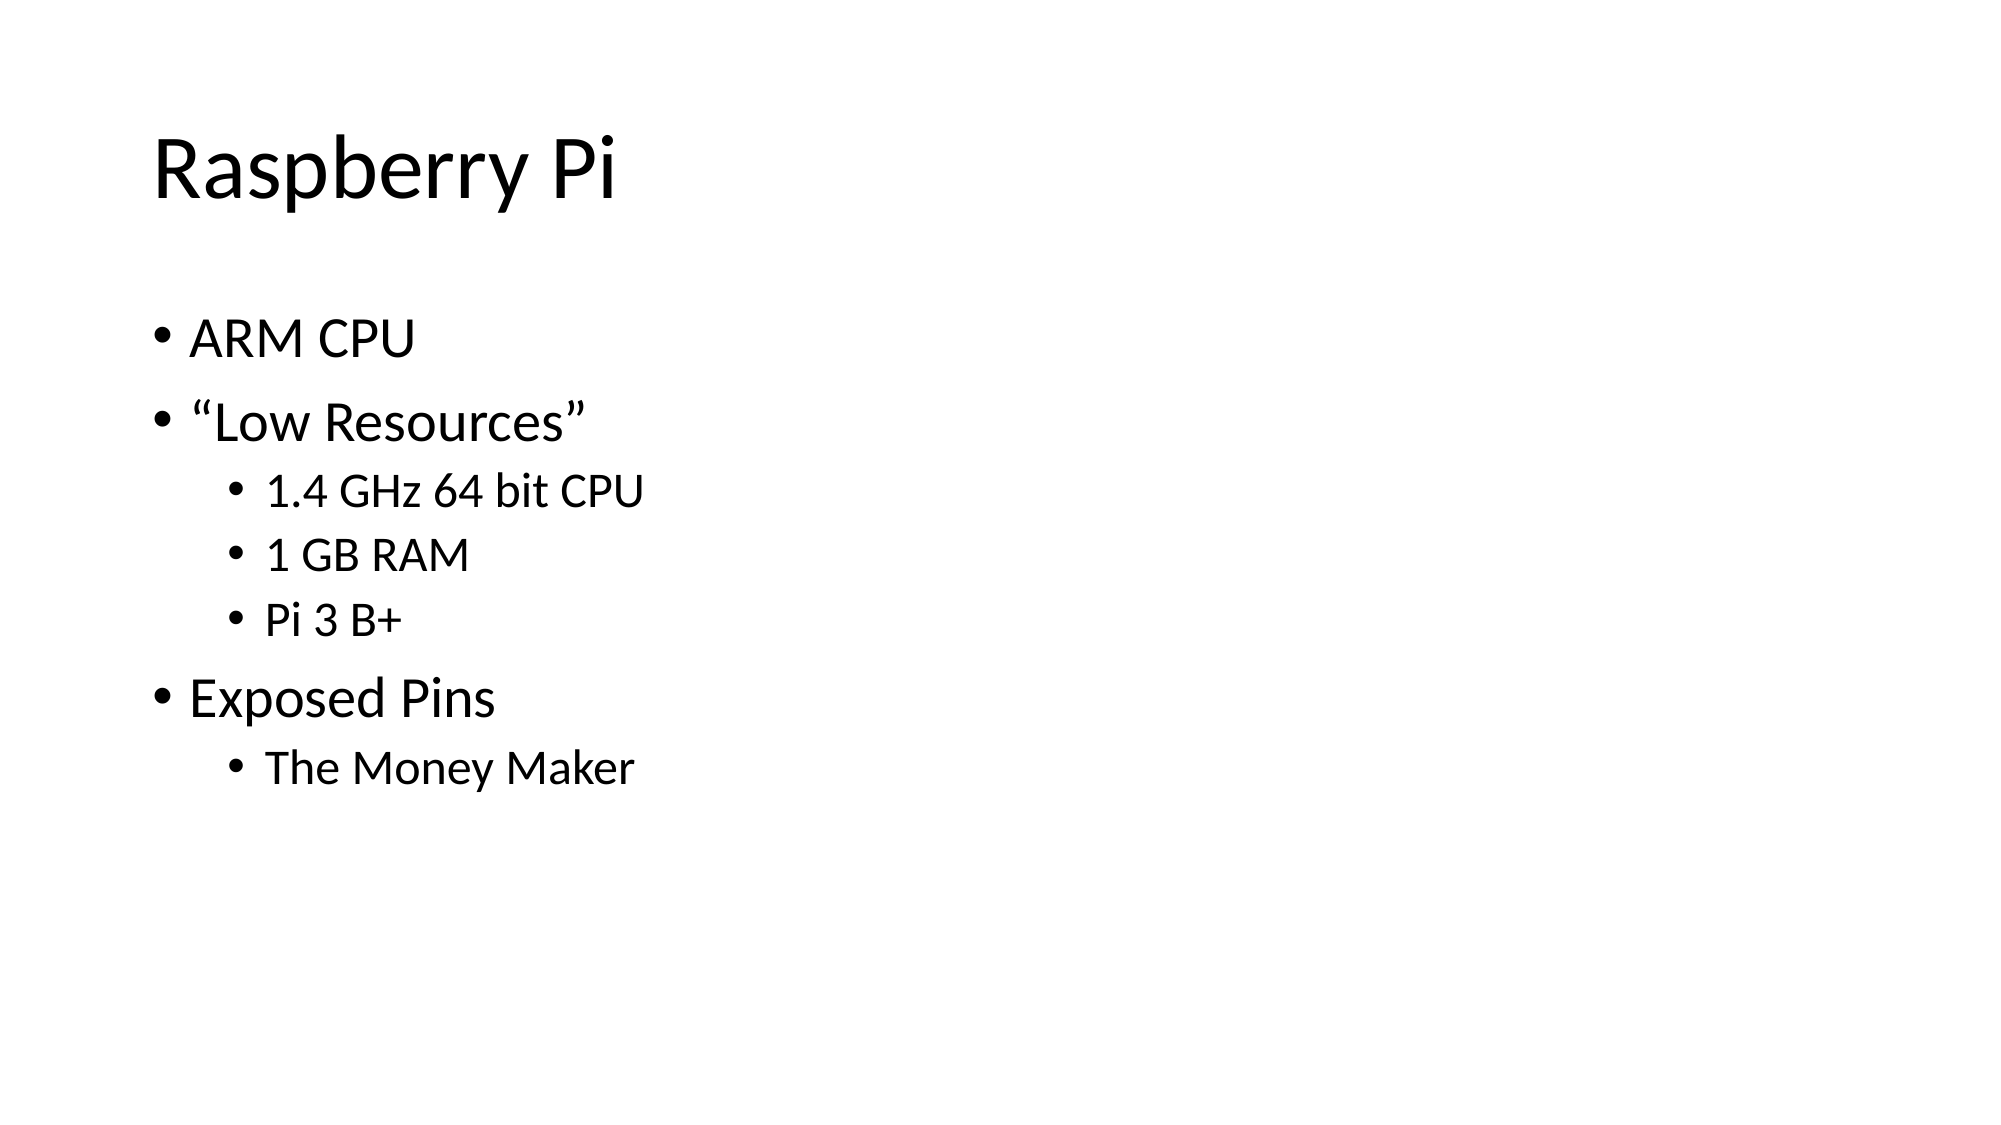

# Raspberry Pi
ARM CPU
“Low Resources”
1.4 GHz 64 bit CPU
1 GB RAM
Pi 3 B+
Exposed Pins
The Money Maker